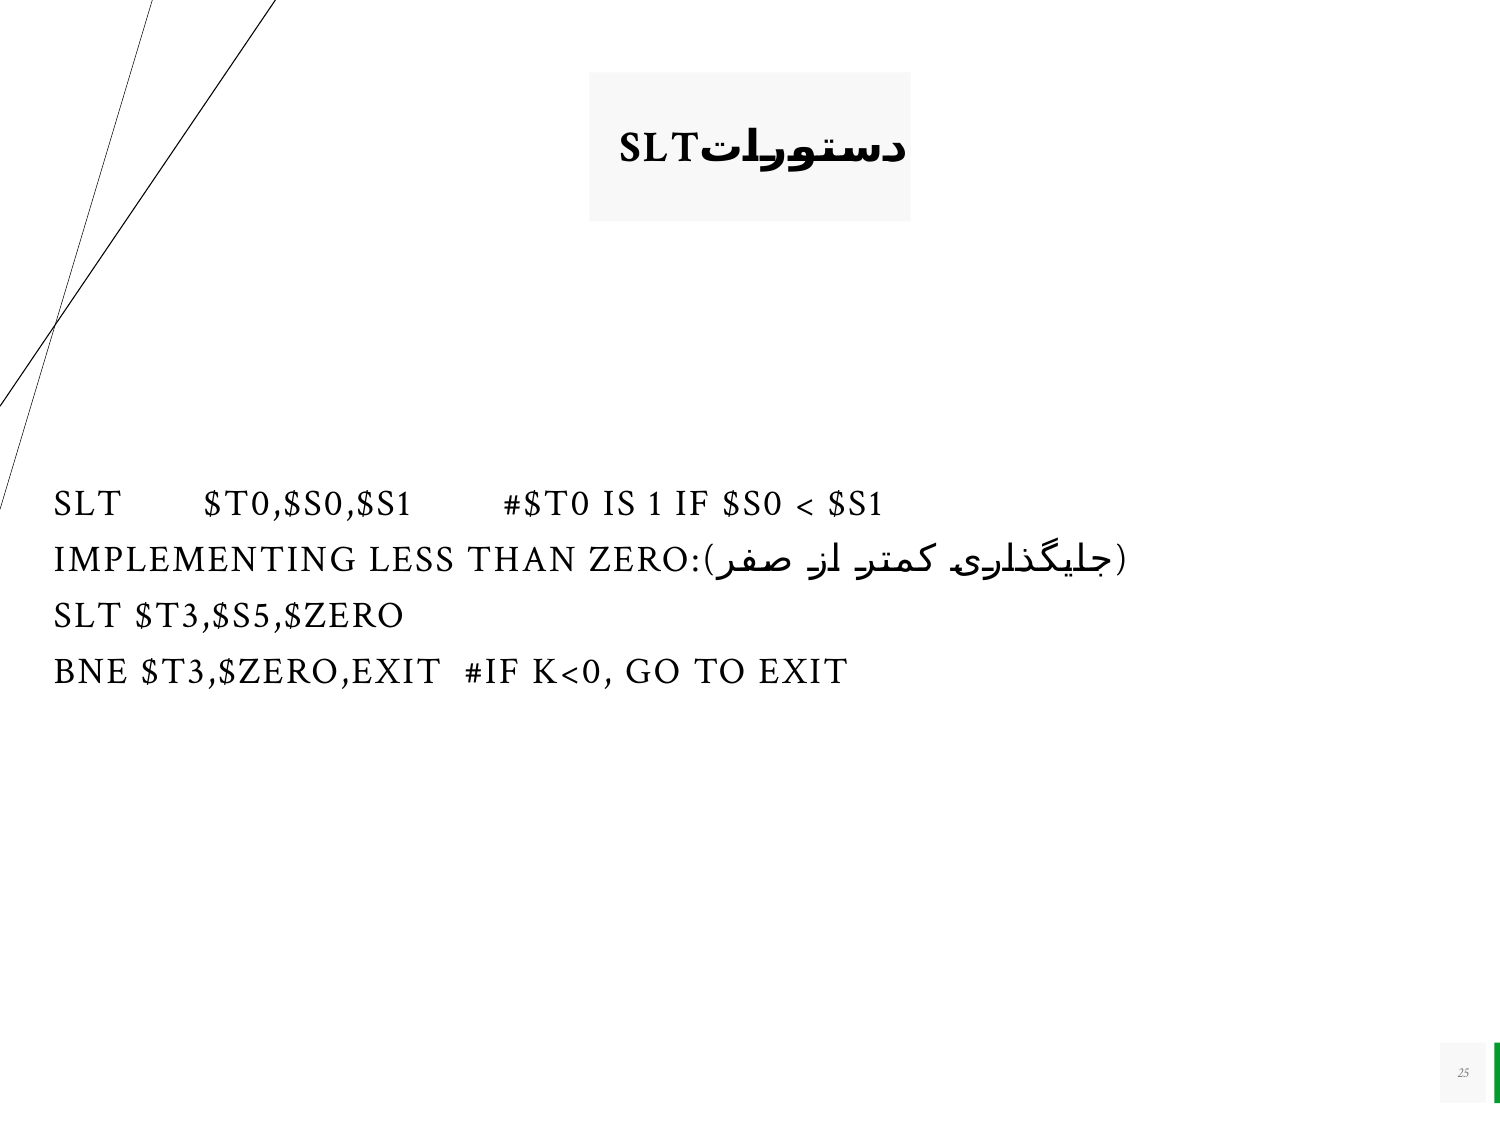

# دستوراتSlt
Slt	$t0,$s0,$s1	#$t0 is 1 if $s0 < $s1
Implementing less than zero:(جایگذاری کمتر از صفر)
Slt $t3,$s5,$zero
Bne $t3,$zero,exit  #if k<0, go to exit

25